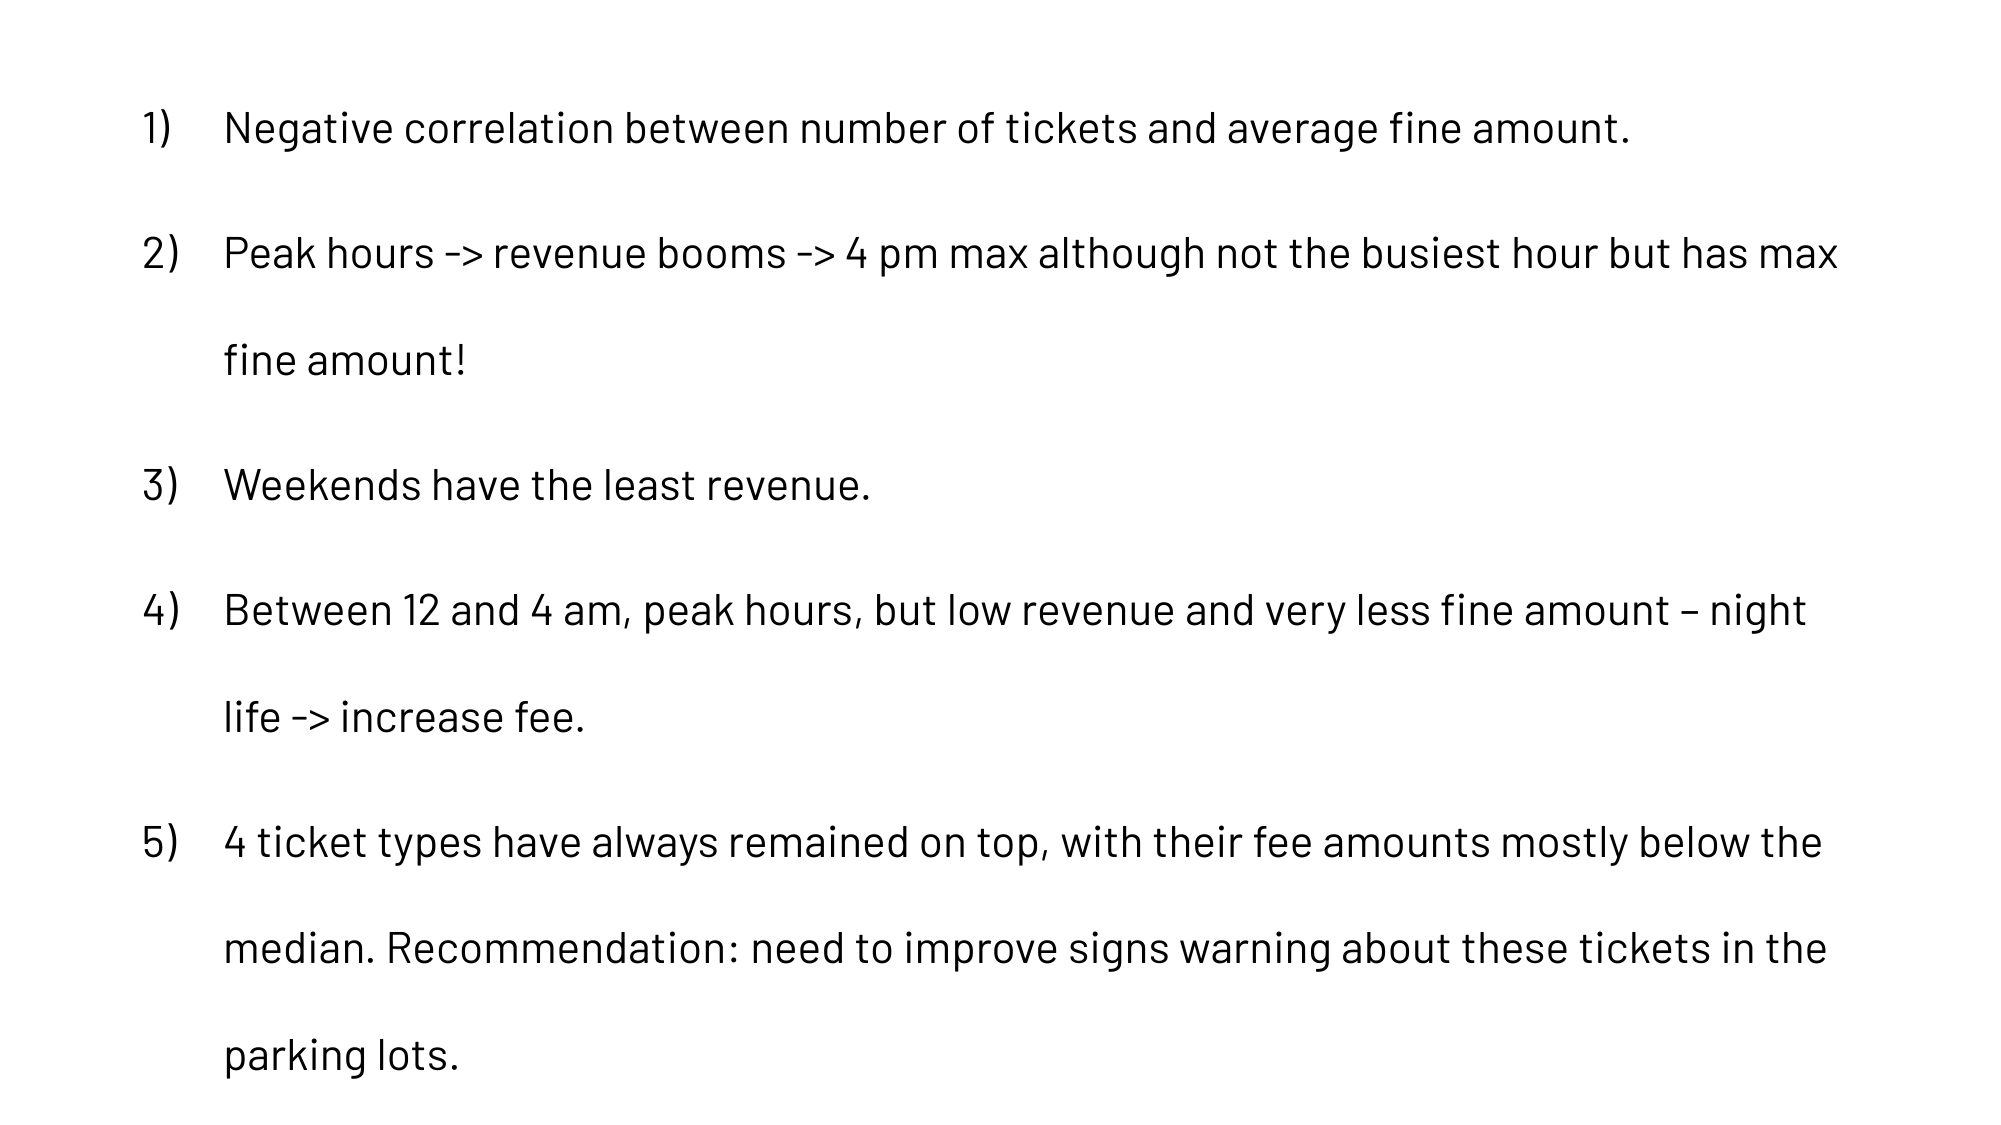

Negative correlation between number of tickets and average fine amount.
Peak hours -> revenue booms -> 4 pm max although not the busiest hour but has max fine amount!
Weekends have the least revenue.
Between 12 and 4 am, peak hours, but low revenue and very less fine amount – night life -> increase fee.
4 ticket types have always remained on top, with their fee amounts mostly below the median. Recommendation: need to improve signs warning about these tickets in the parking lots.